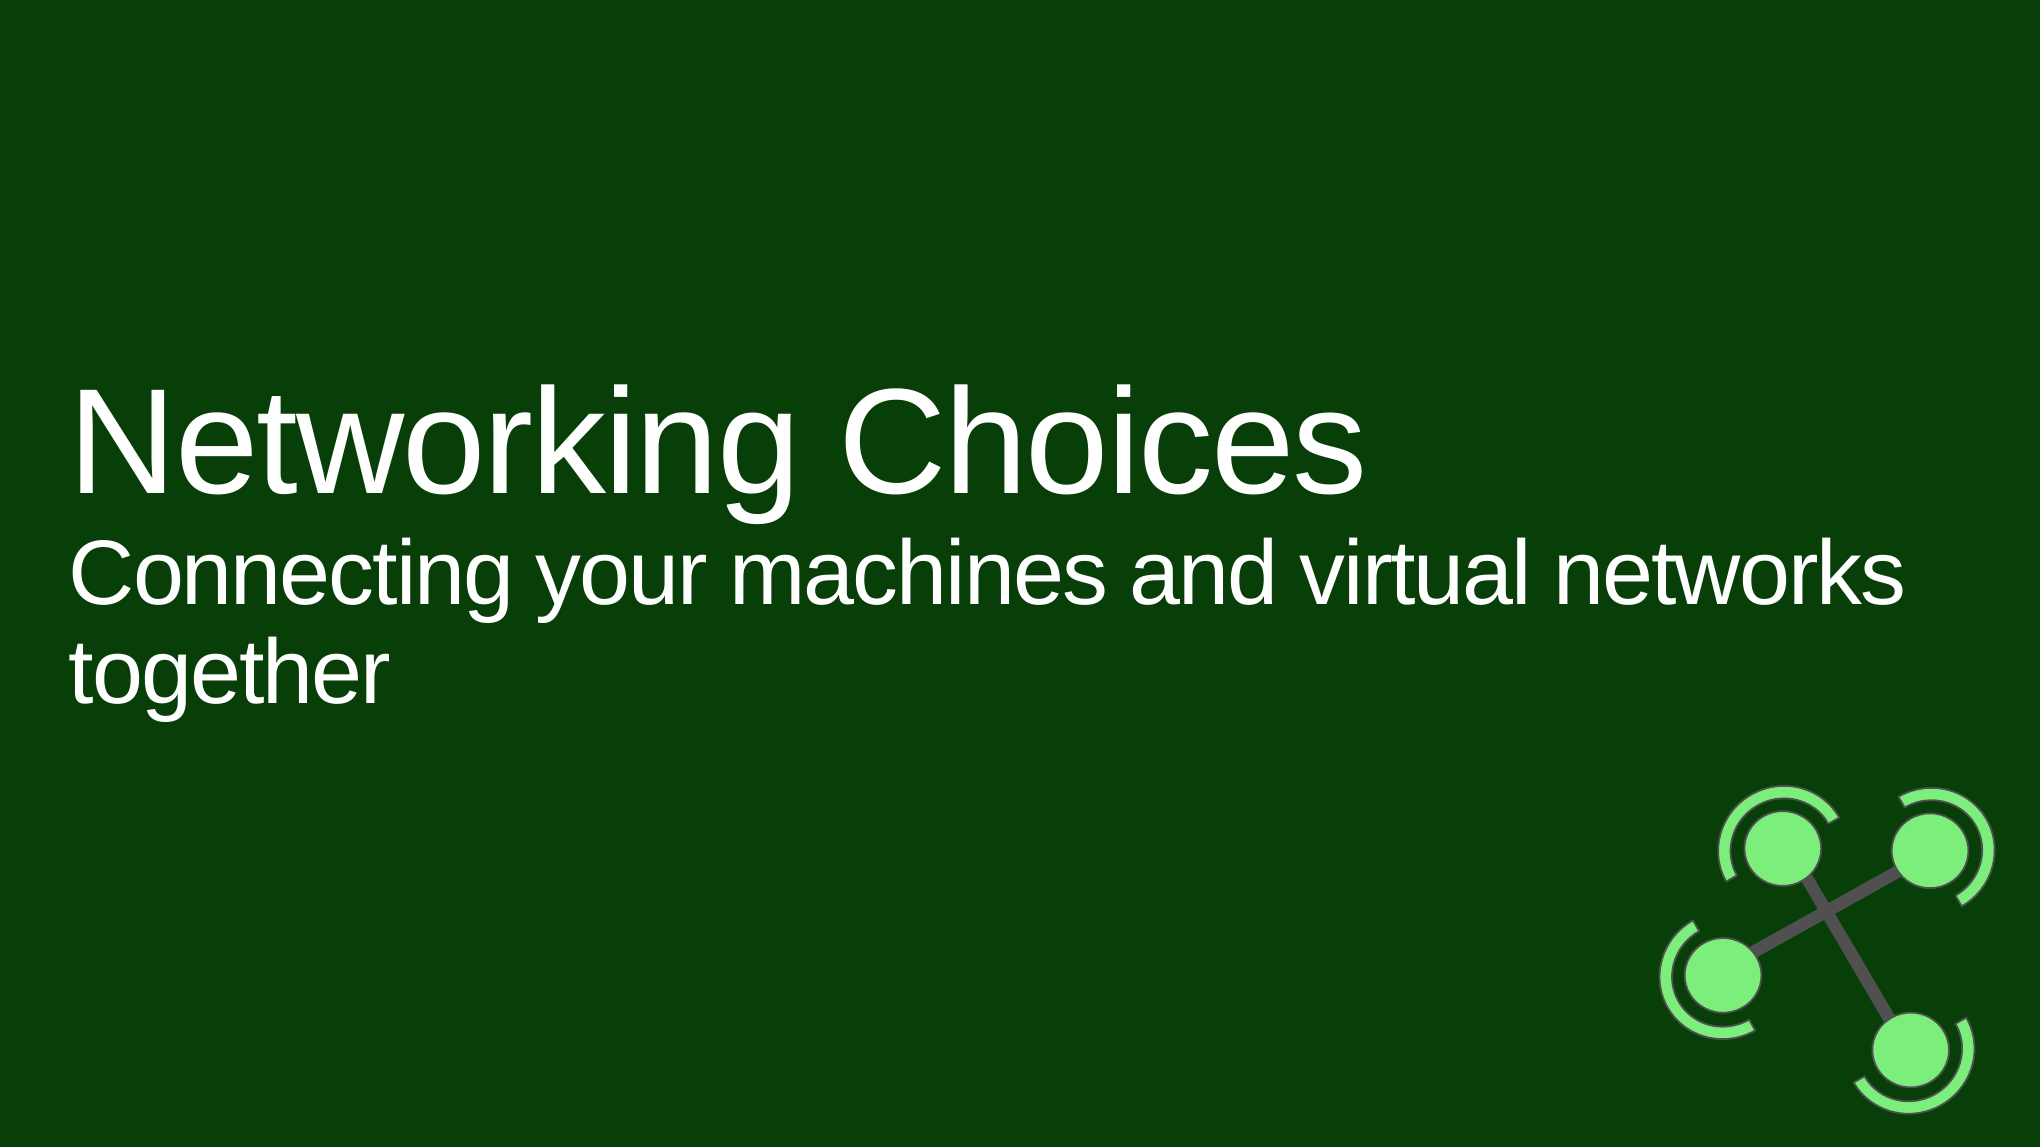

# Networking Choices Connecting your machines and virtual networks together